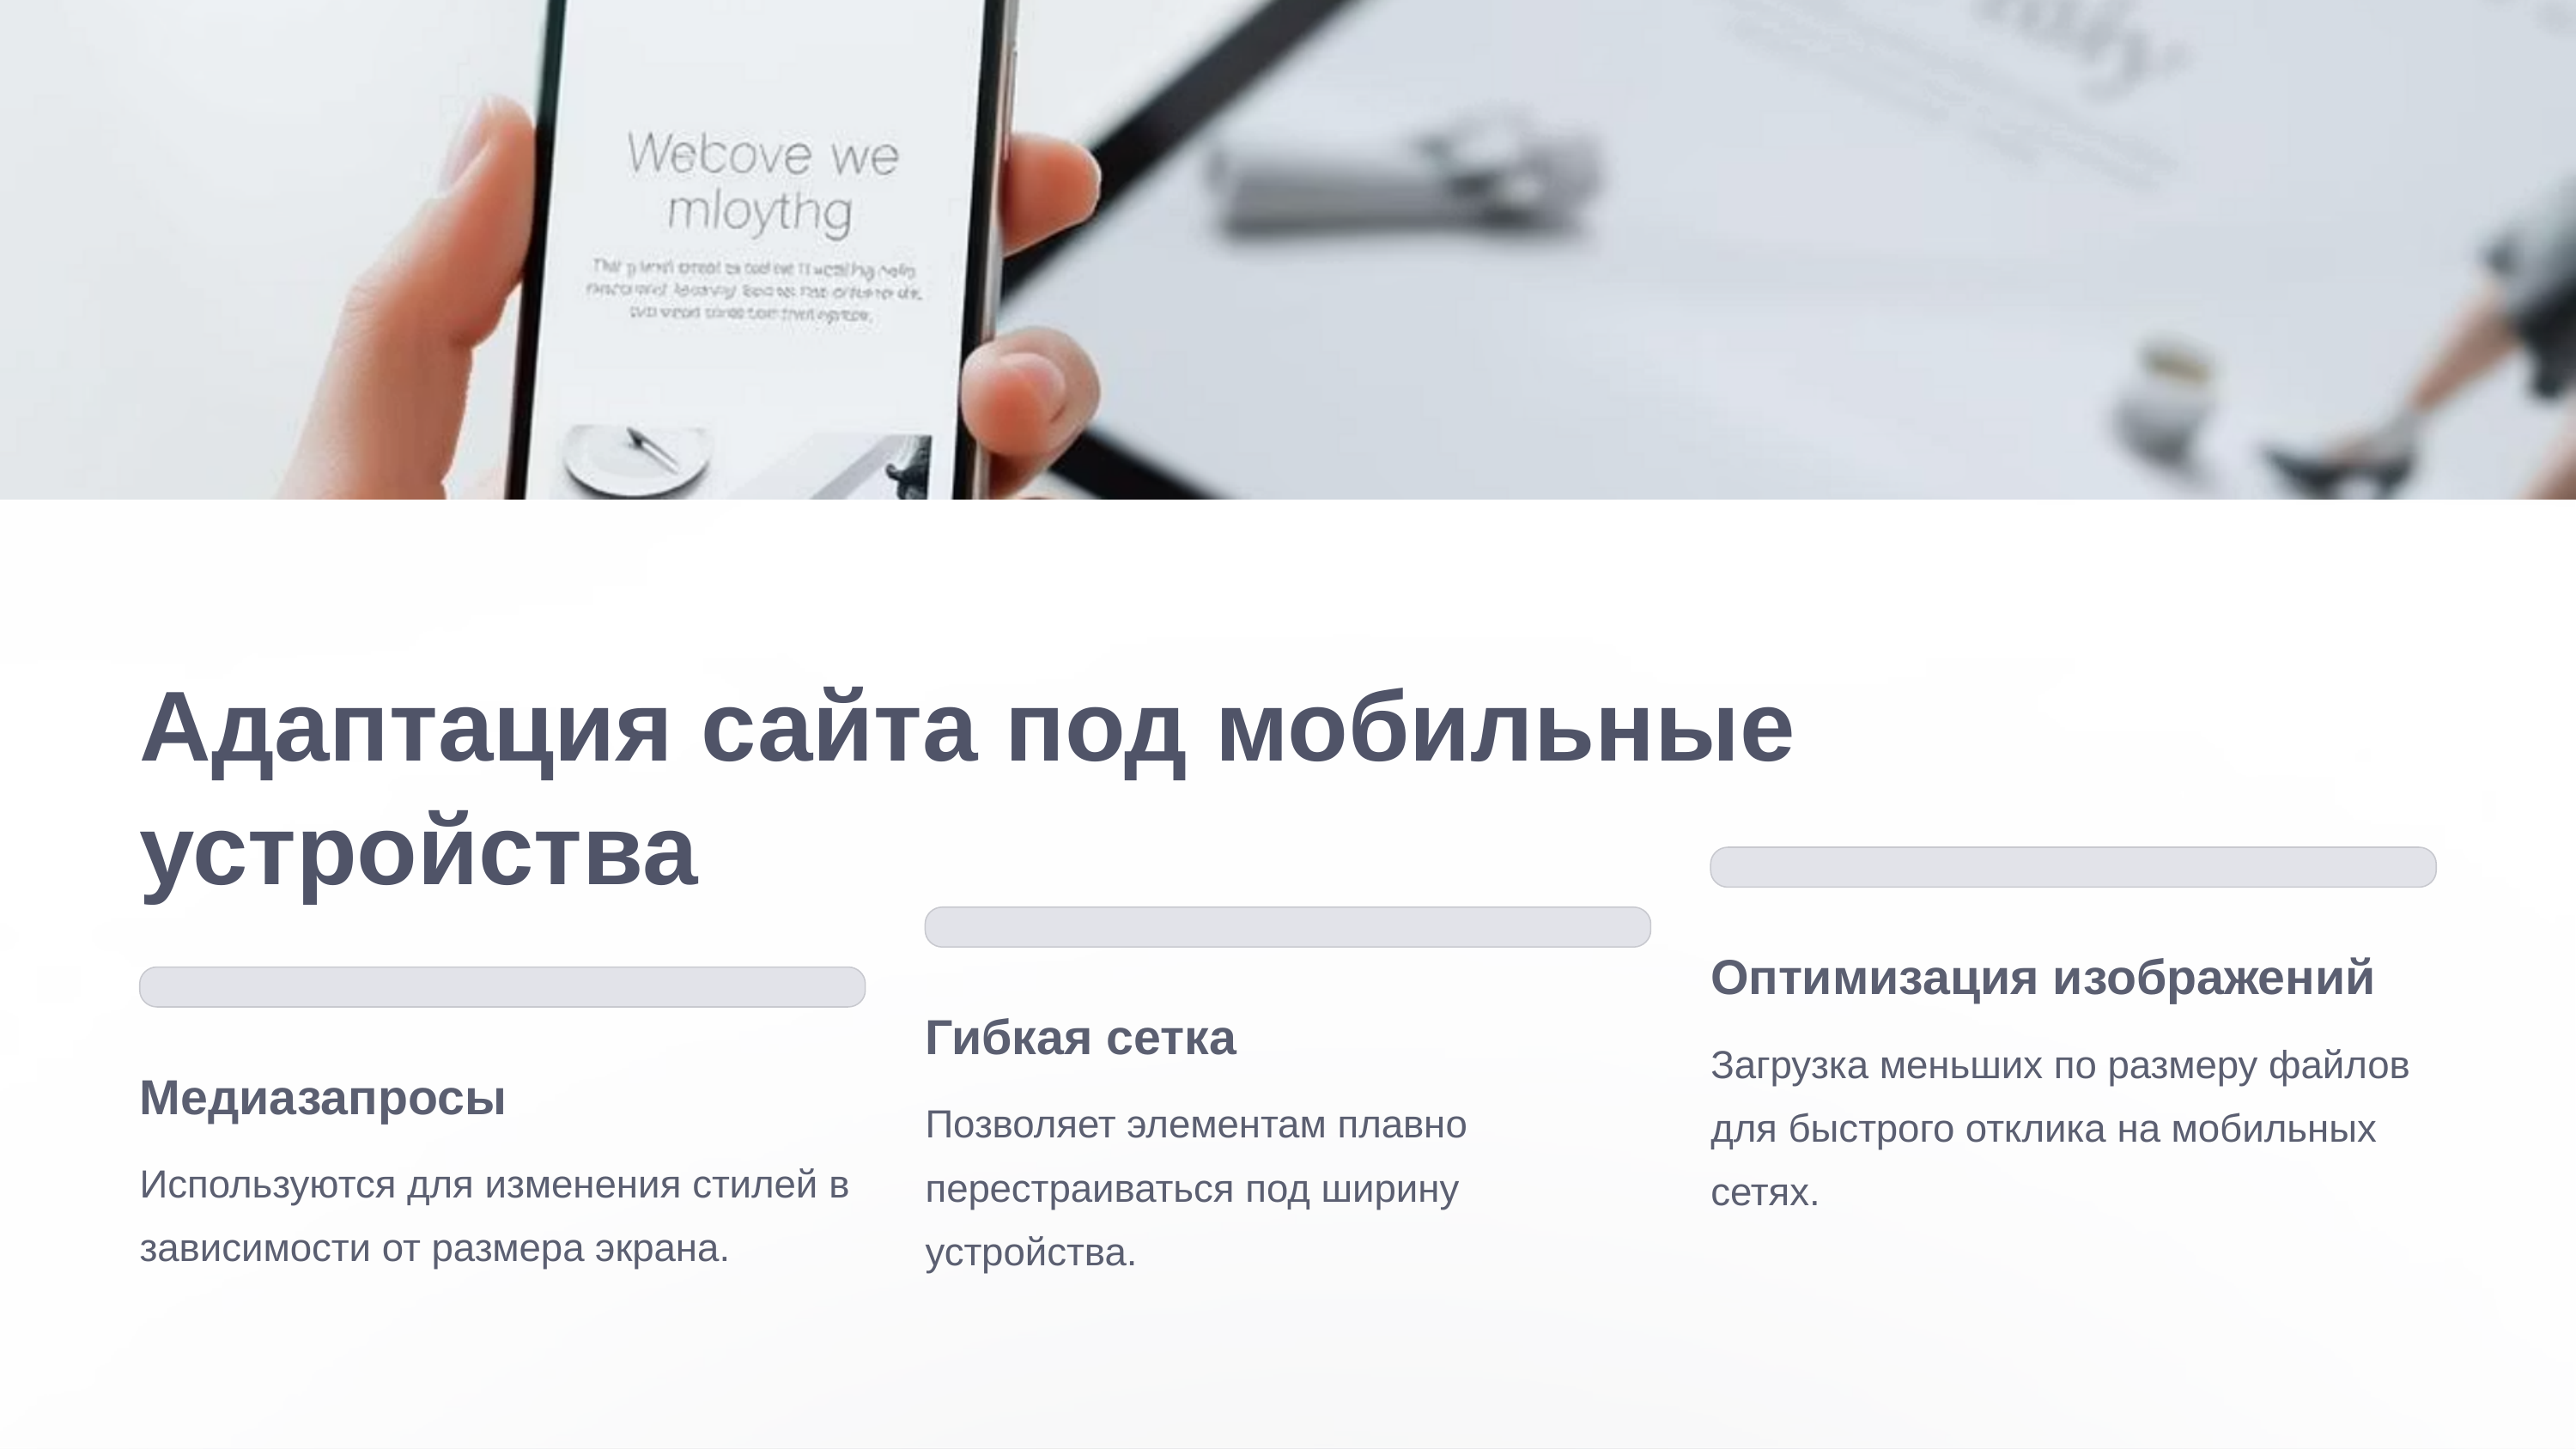

Адаптация сайта под мобильные устройства

Оптимизация изображений

Гибкая сетка

Загрузка меньших по размеру файлов для быстрого отклика на мобильных сетях.

Медиазапросы

Позволяет элементам плавно перестраиваться под ширину устройства.

Используются для изменения стилей в зависимости от размера экрана.